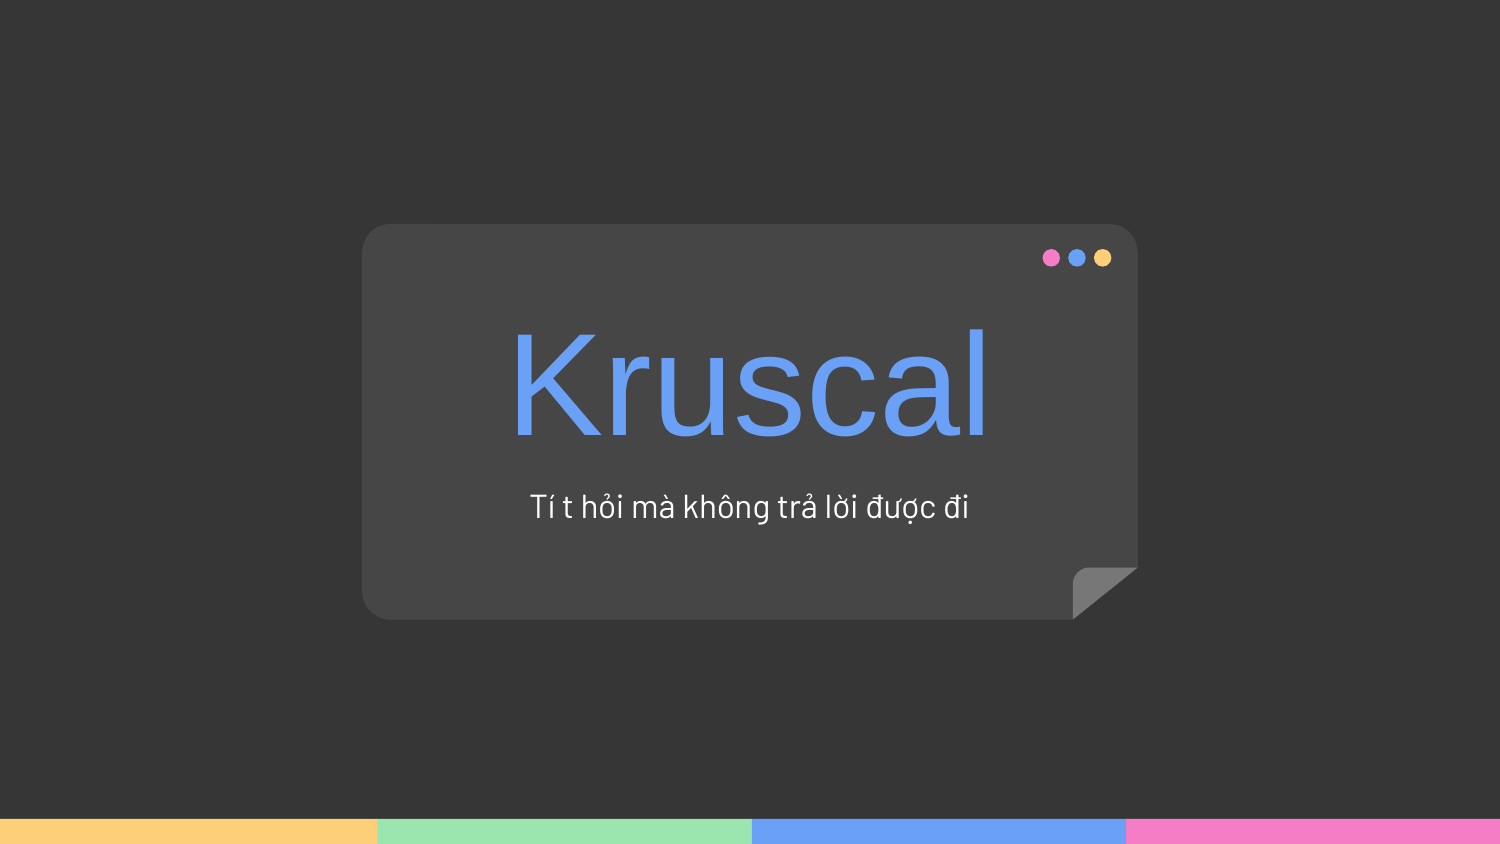

# Kruscal
Tí t hỏi mà không trả lời được đi